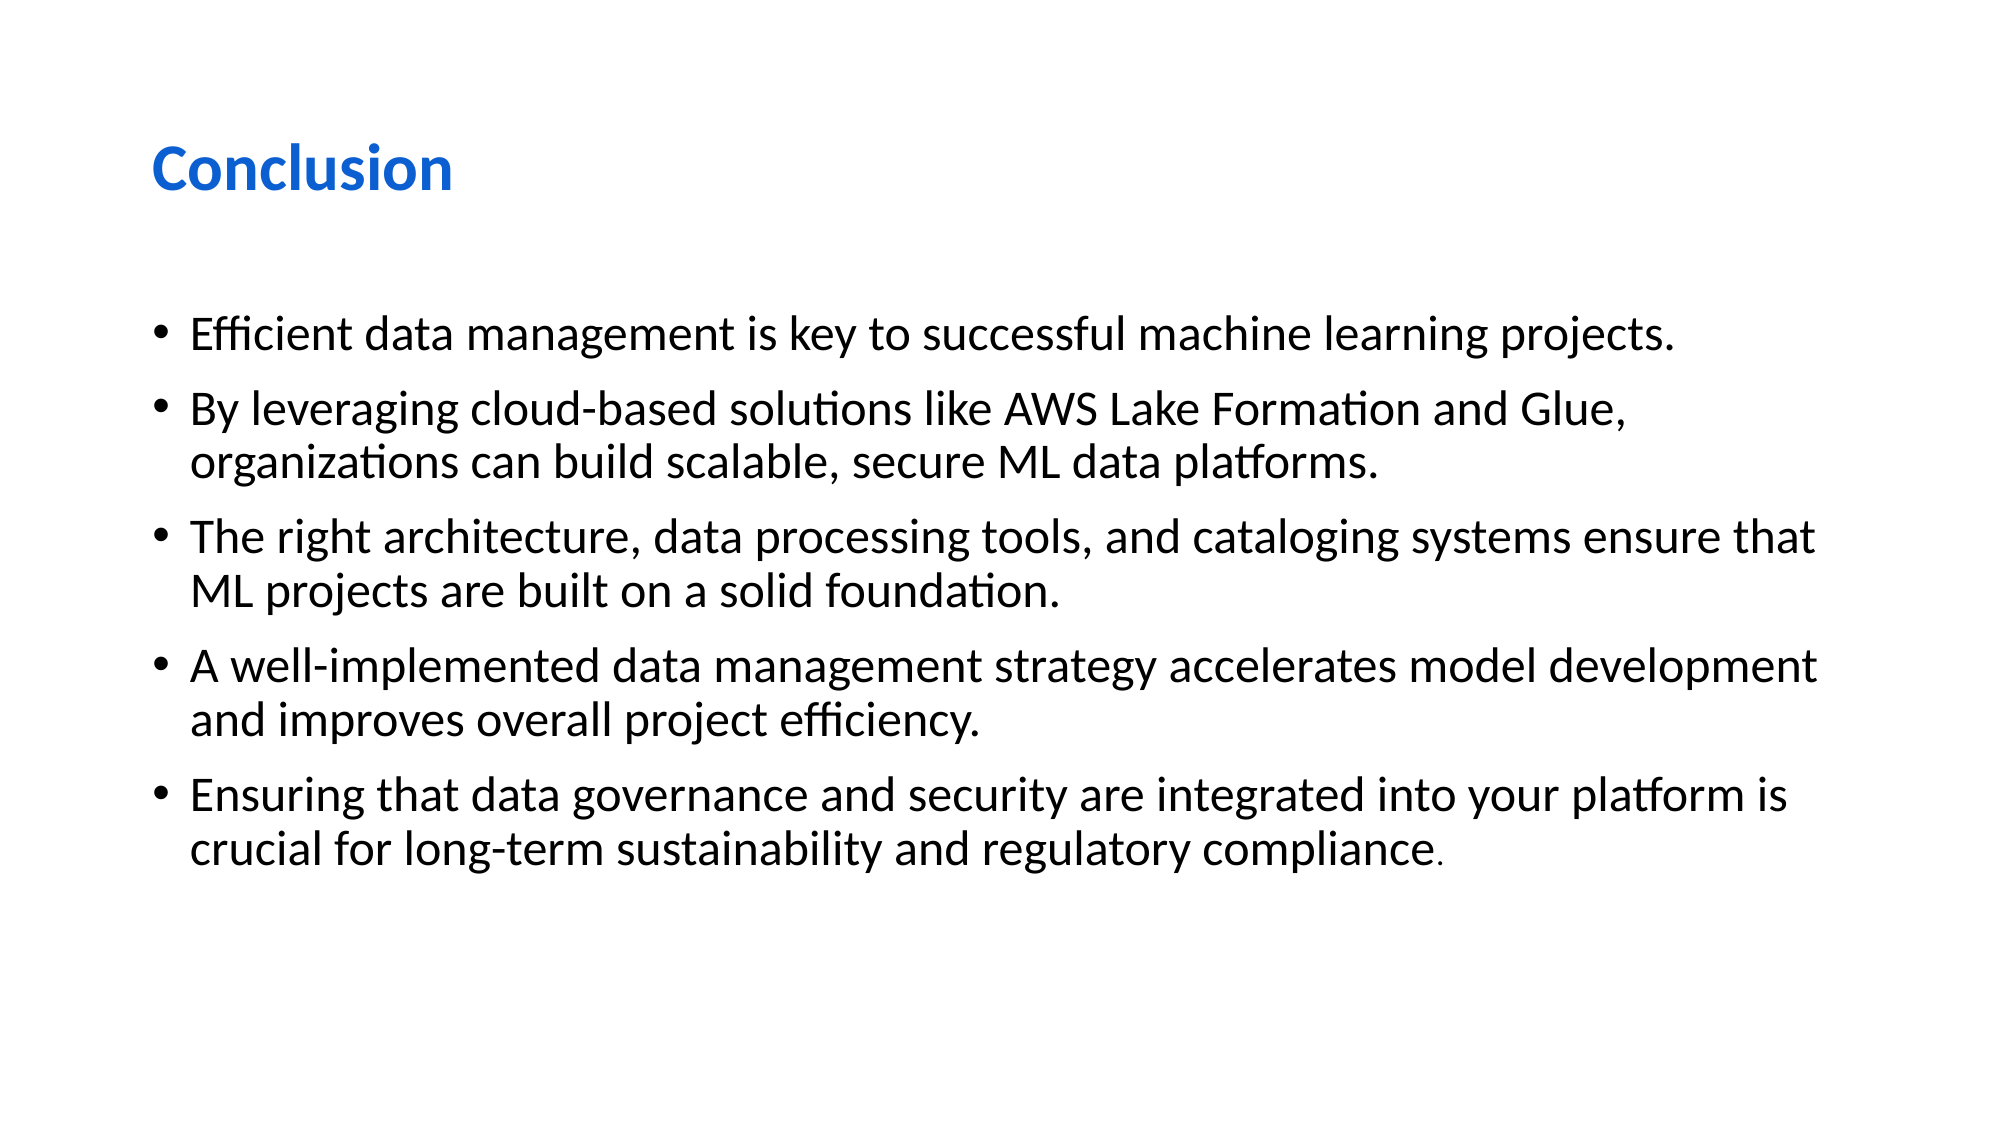

# Conclusion
Efficient data management is key to successful machine learning projects.
By leveraging cloud-based solutions like AWS Lake Formation and Glue, organizations can build scalable, secure ML data platforms.
The right architecture, data processing tools, and cataloging systems ensure that ML projects are built on a solid foundation.
A well-implemented data management strategy accelerates model development and improves overall project efficiency.
Ensuring that data governance and security are integrated into your platform is crucial for long-term sustainability and regulatory compliance.